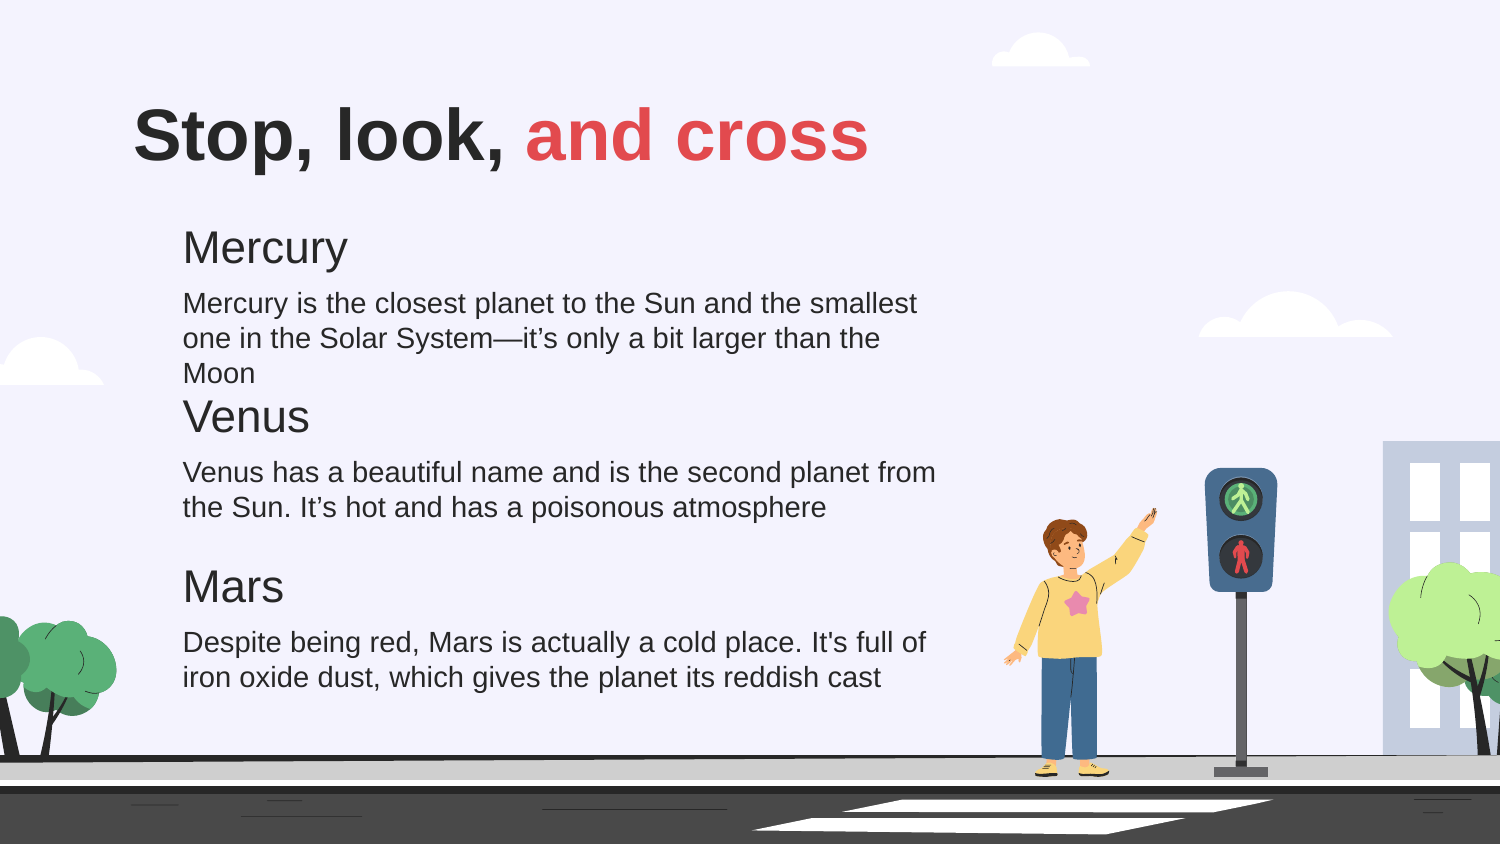

# Stop, look, and cross
Mercury
Mercury is the closest planet to the Sun and the smallest one in the Solar System—it’s only a bit larger than the Moon

Venus
Venus has a beautiful name and is the second planet from the Sun. It’s hot and has a poisonous atmosphere

Mars
Despite being red, Mars is actually a cold place. It's full of iron oxide dust, which gives the planet its reddish cast